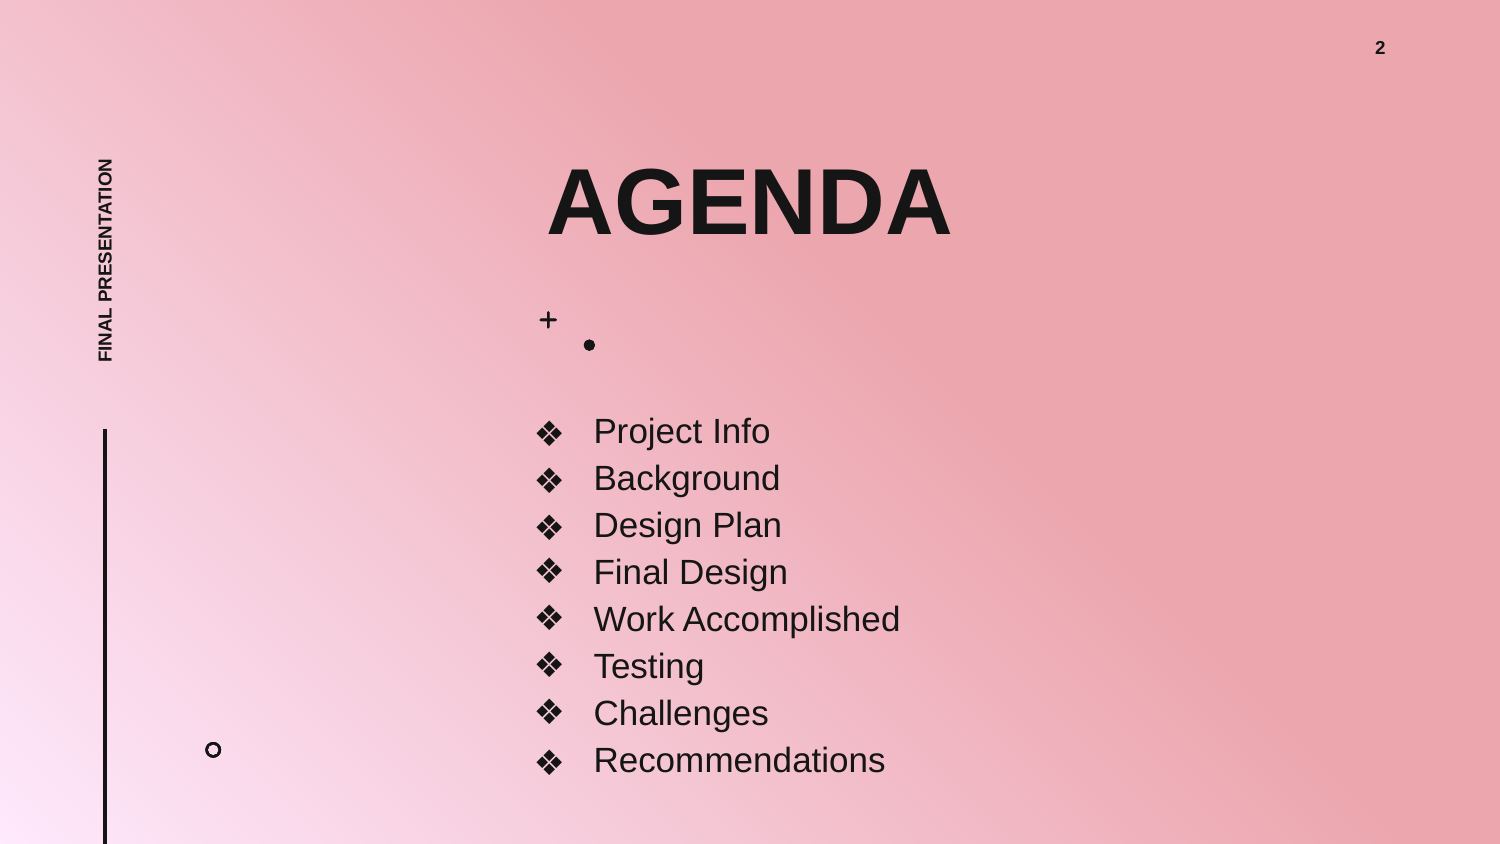

2
# AGENDA
FINAL PRESENTATION
Project Info
Background
Design Plan
Final Design
Work Accomplished
Testing
Challenges
Recommendations